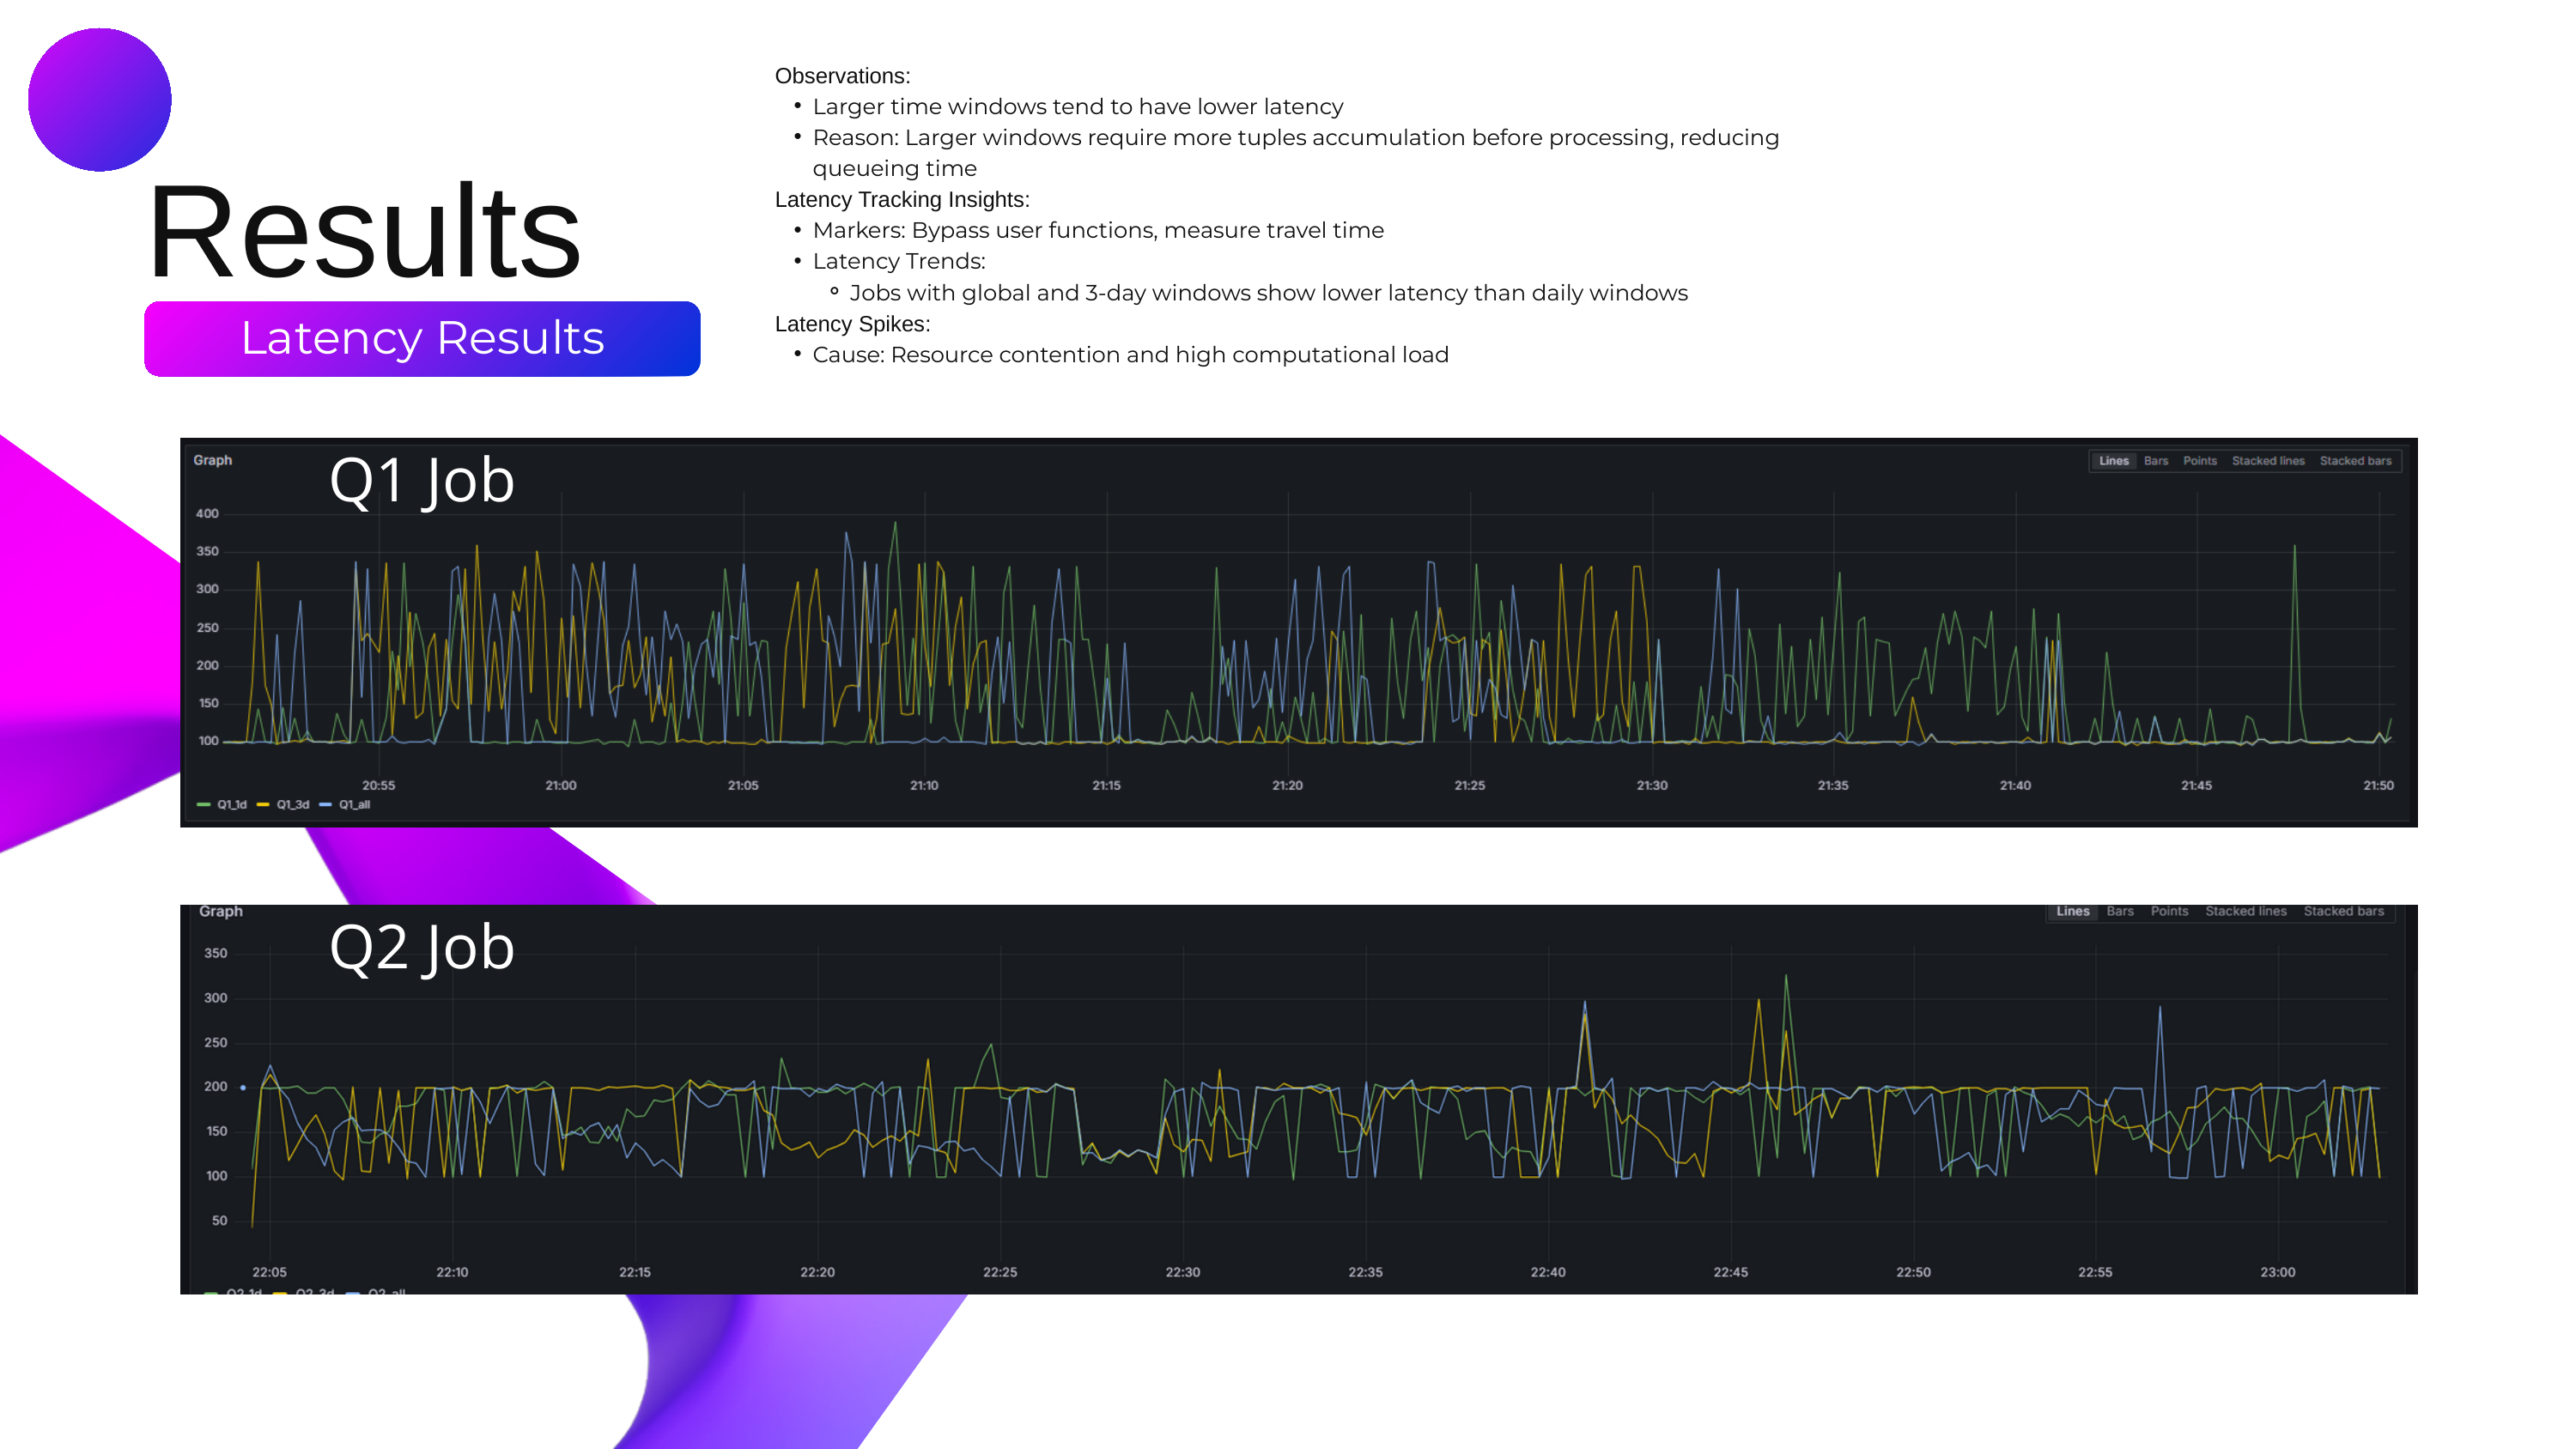

Observations:
Larger time windows tend to have lower latency
Reason: Larger windows require more tuples accumulation before processing, reducing queueing time
Latency Tracking Insights:
Markers: Bypass user functions, measure travel time
Latency Trends:
Jobs with global and 3-day windows show lower latency than daily windows
Latency Spikes:
Cause: Resource contention and high computational load

Results

Latency Results
Q1 Job

Q2 Job